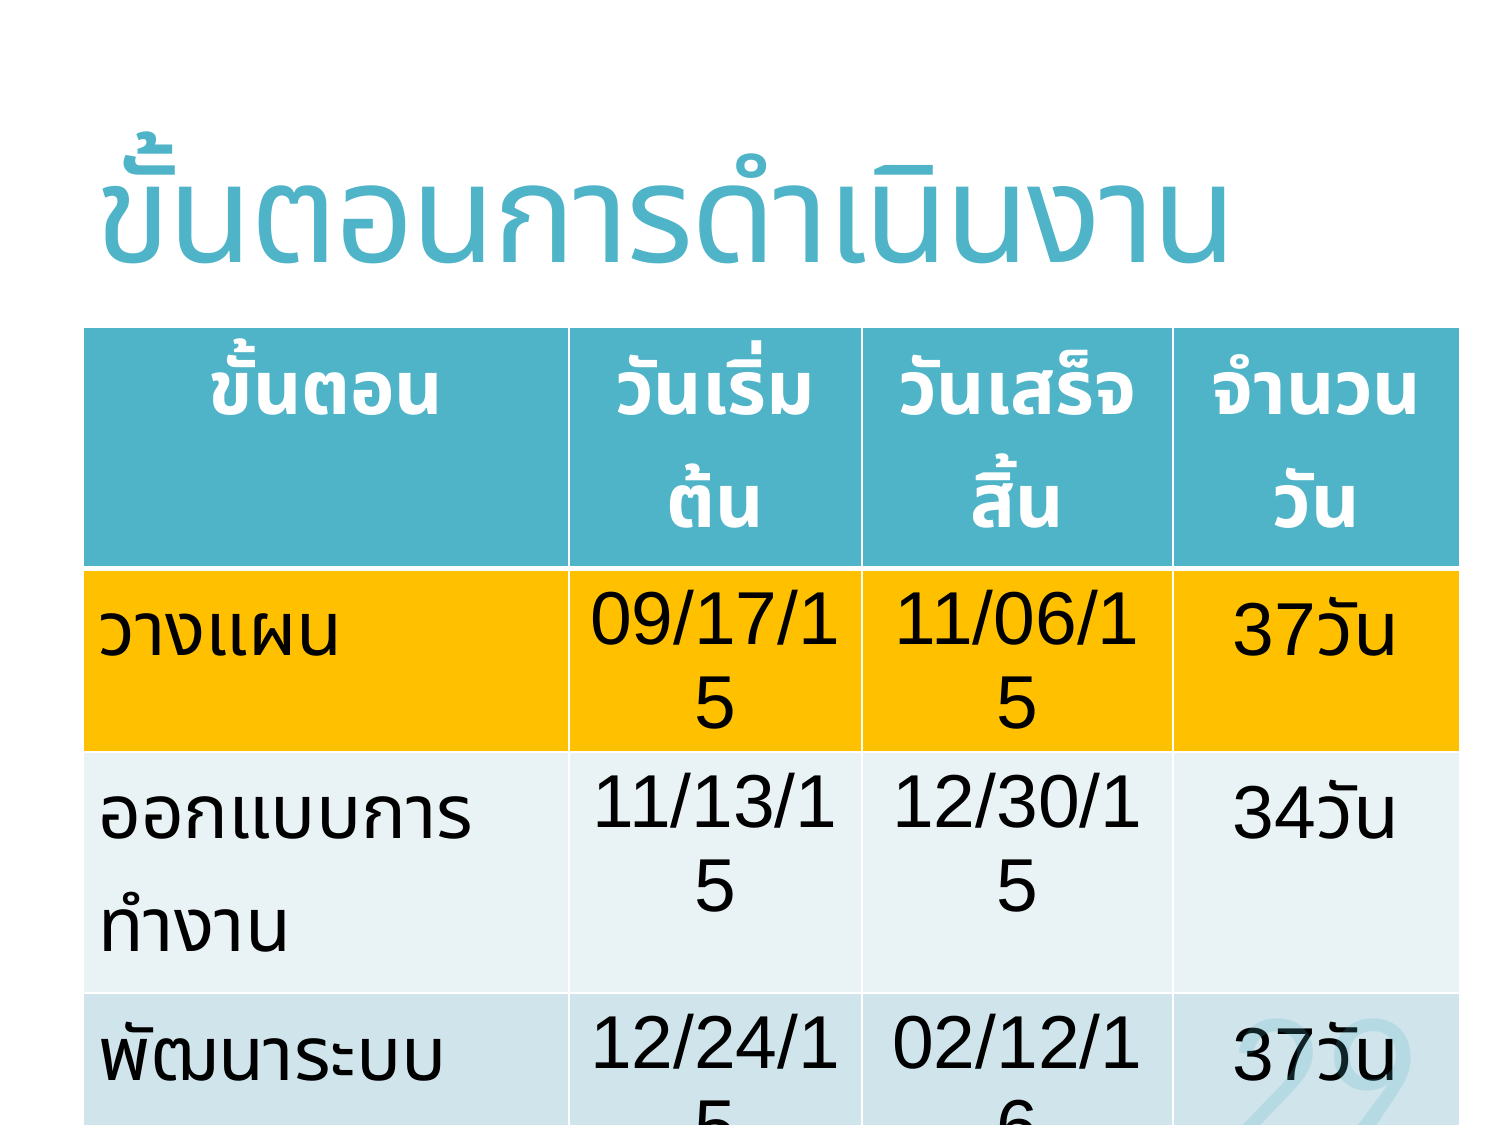

# ขั้นตอนการดำเนินงาน
| ขั้นตอน | วันเริ่มต้น | วันเสร็จสิ้น | จำนวนวัน |
| --- | --- | --- | --- |
| วางแผน | 09/17/15 | 11/06/15 | 37วัน |
| ออกแบบการทำงาน | 11/13/15 | 12/30/15 | 34วัน |
| พัฒนาระบบอุปกรณ์ | 12/24/15 | 02/12/16 | 37วัน |
| ทดสอบโปรแกรม | 01/19/16 | 02/25/16 | 28วัน |
| เขียนบทความทางวิชาการ | 02/26/16 | 04/01/16 | 26วัน |
29